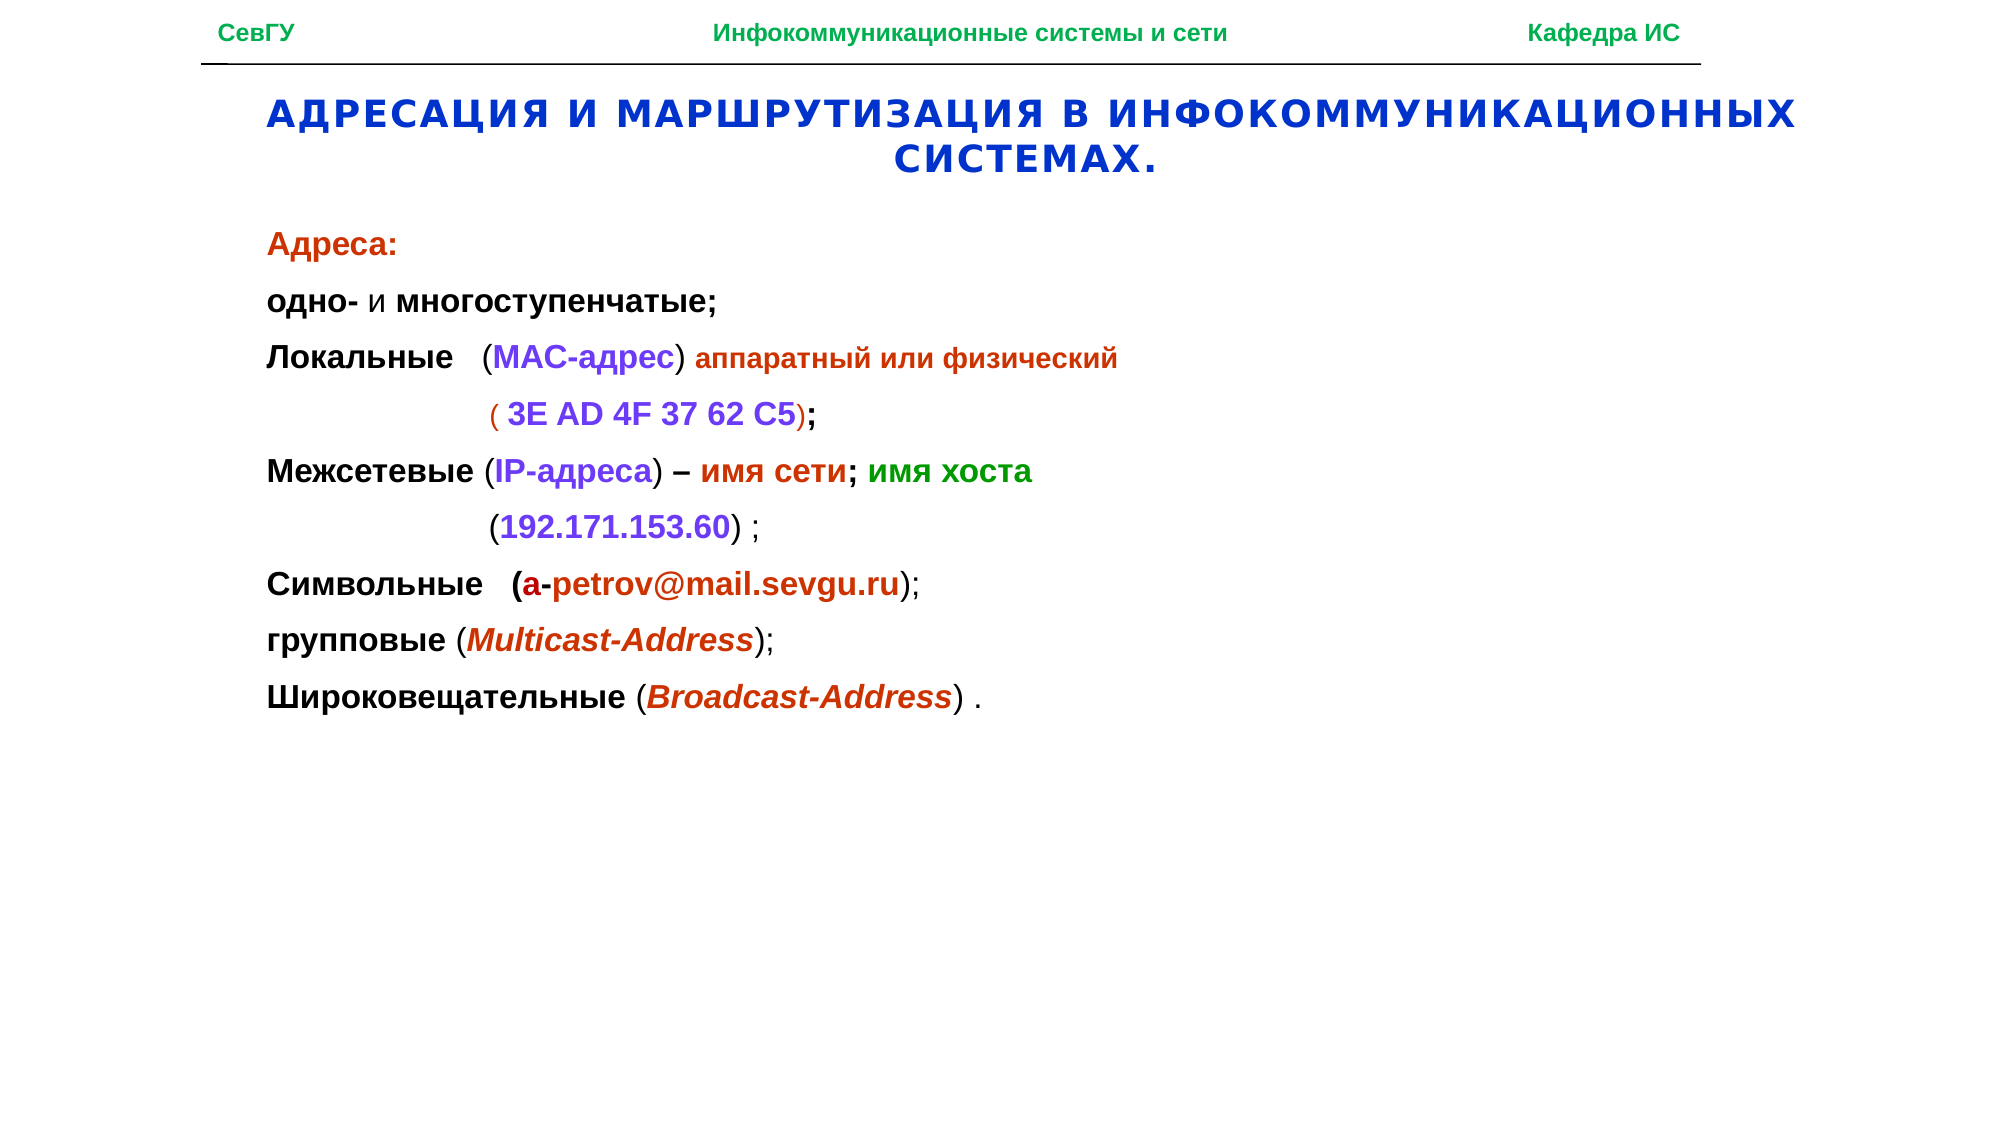

СевГУ                                                            Инфокоммуникационные системы и сети                                           Кафедра ИС

Адресация и маршрутизация в инфокоммуникационных системах.
Адреса:
одно- и многоступенчатые;
Локальные   (МАС-адрес) аппаратный или физический
                           ( 3E AD 4F 37 62 C5);
Межсетевые (IP-адреса) – имя сети; имя хоста
                        (192.171.153.60) ;
Символьные   (a-petrov@mail.sevgu.ru);
групповые (Multicast-Address);
Широковещательные (Broadcast-Address) .